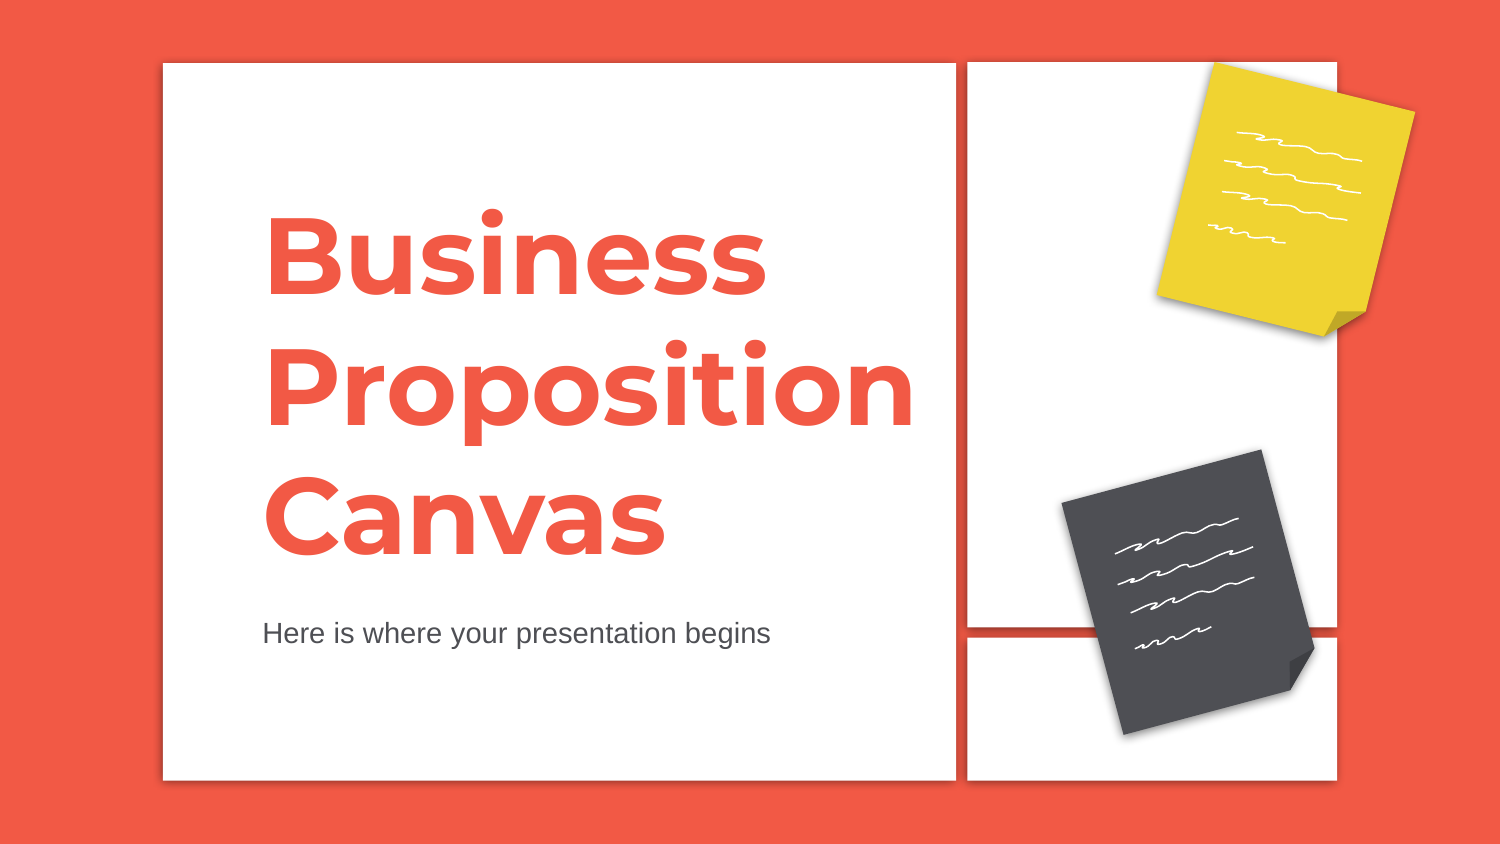

# Business Proposition Canvas

Here is where your presentation begins